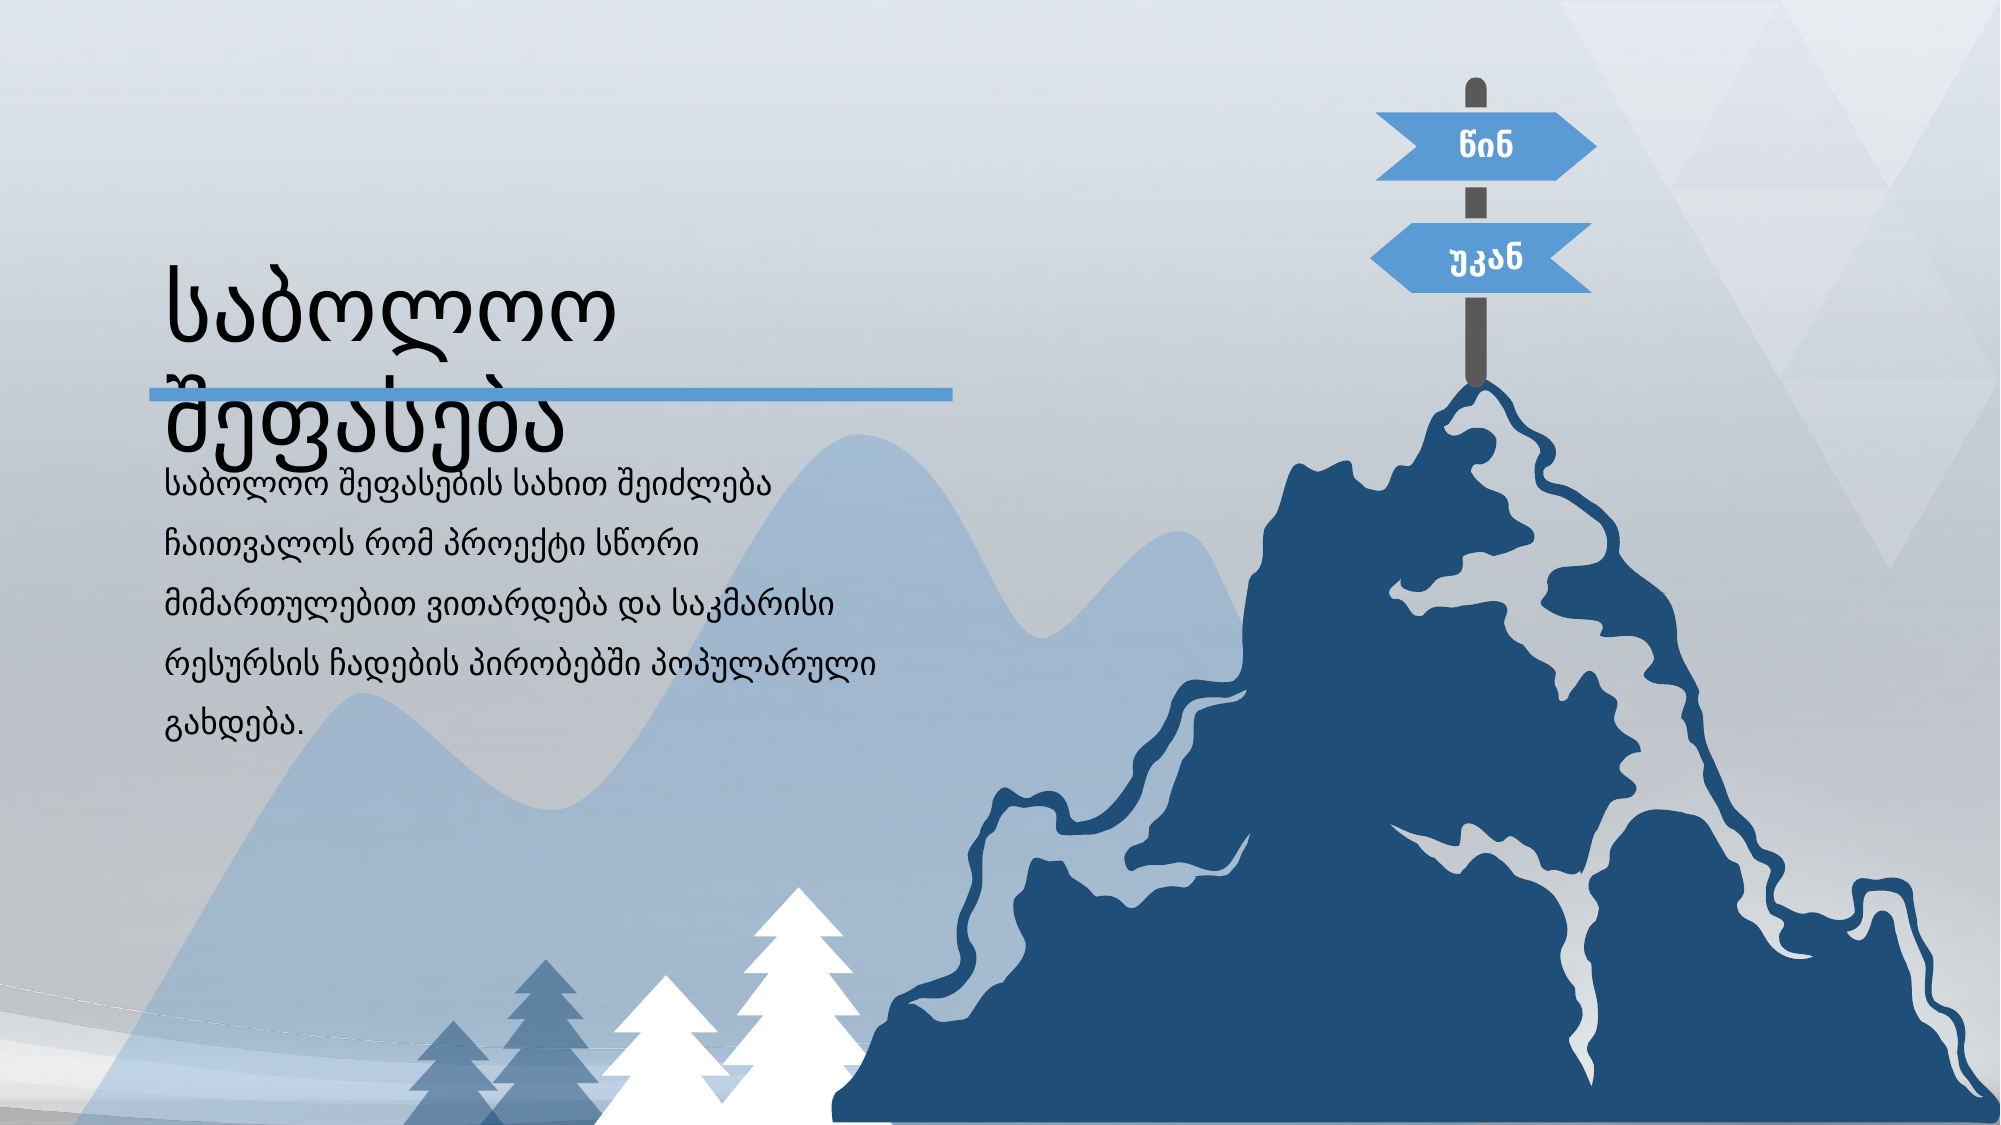

წინ
უკან
საბოლოო შეფასება

საბოლოო შეფასების სახით შეიძლება ჩაითვალოს რომ პროექტი სწორი მიმართულებით ვითარდება და საკმარისი რესურსის ჩადების პირობებში პოპულარული გახდება.